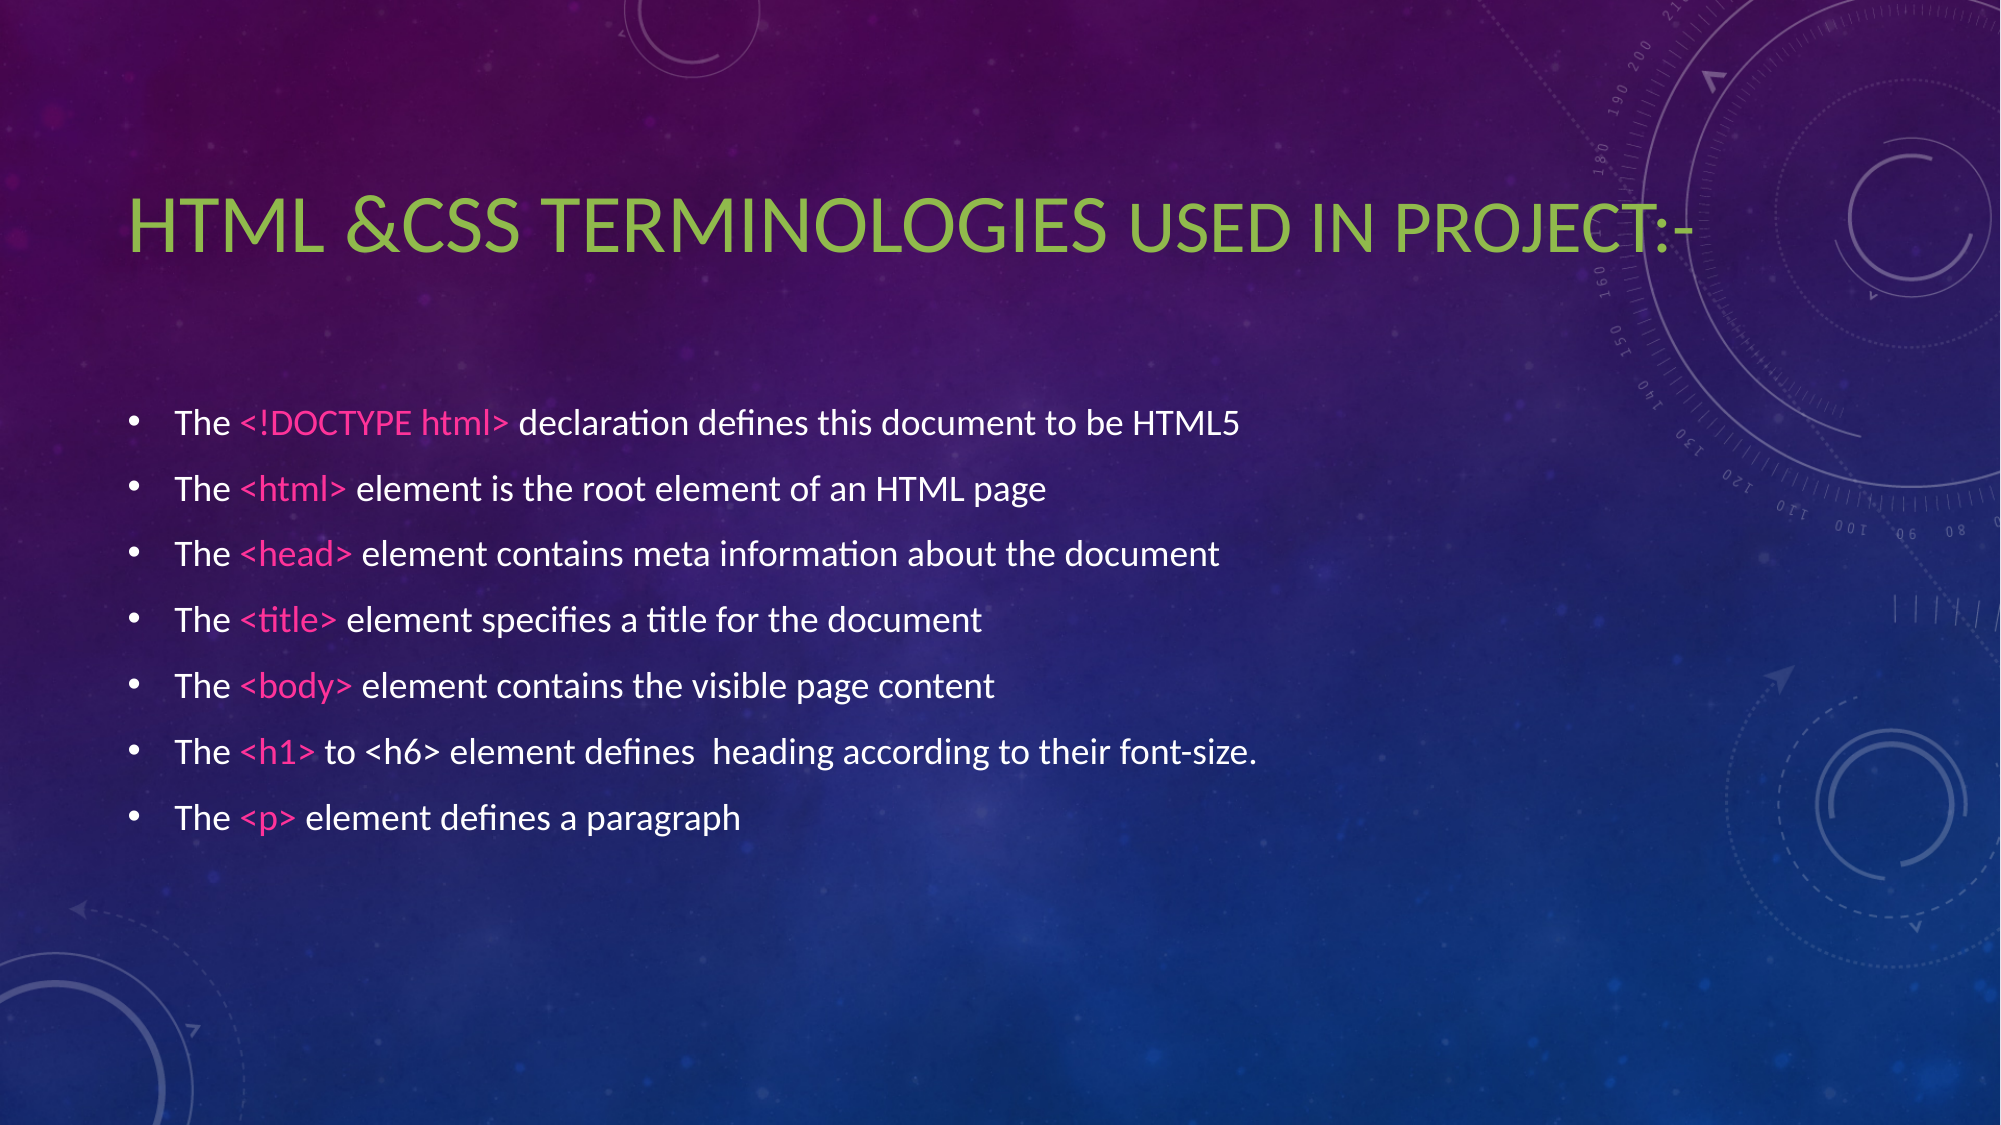

# HTML &CSS terminoloGies used in project:-
The <!DOCTYPE html> declaration defines this document to be HTML5
The <html> element is the root element of an HTML page
The <head> element contains meta information about the document
The <title> element specifies a title for the document
The <body> element contains the visible page content
The <h1> to <h6> element defines  heading according to their font-size.
The <p> element defines a paragraph